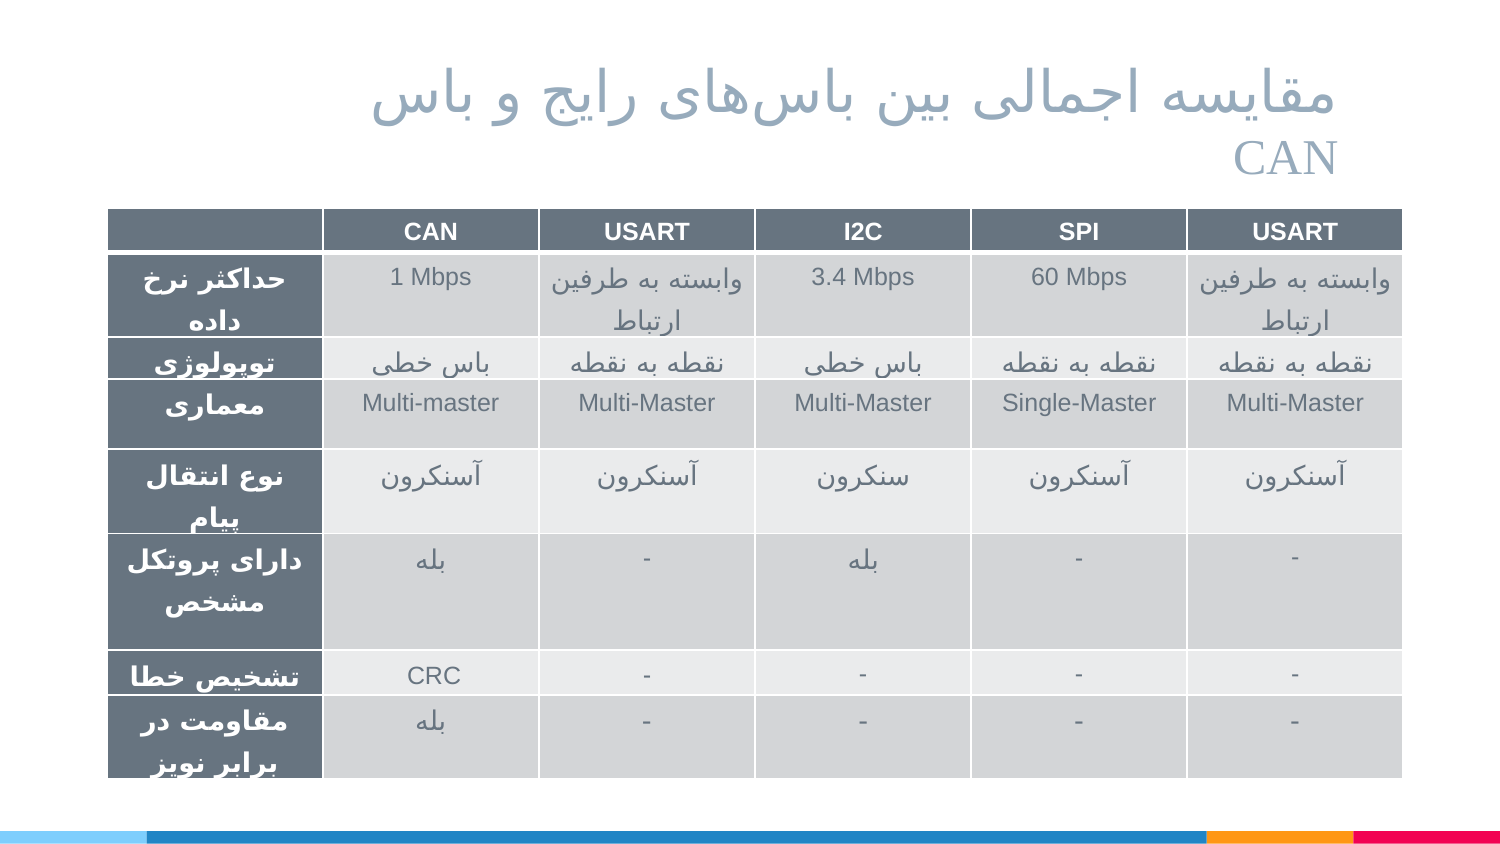

# مقایسه اجمالی بین باس‌های رایج و باس CAN
|  | CAN | USART | I2C | SPI | USART |
| --- | --- | --- | --- | --- | --- |
| حداکثر نرخ داده | 1 Mbps | وابسته به طرفین ارتباط | 3.4 Mbps | 60 Mbps | وابسته به طرفین ارتباط |
| توپولوژی | باس خطی | نقطه به نقطه | باس خطی | نقطه به نقطه | نقطه به نقطه |
| معماری | Multi-master | Multi-Master | Multi-Master | Single-Master | Multi-Master |
| نوع انتقال پیام | آسنکرون | آسنکرون | سنکرون | آسنکرون | آسنکرون |
| دارای پروتکل مشخص | بله | - | بله | - | - |
| تشخیص خطا | CRC | - | - | - | - |
| مقاومت در برابر نویز | بله | - | - | - | - |